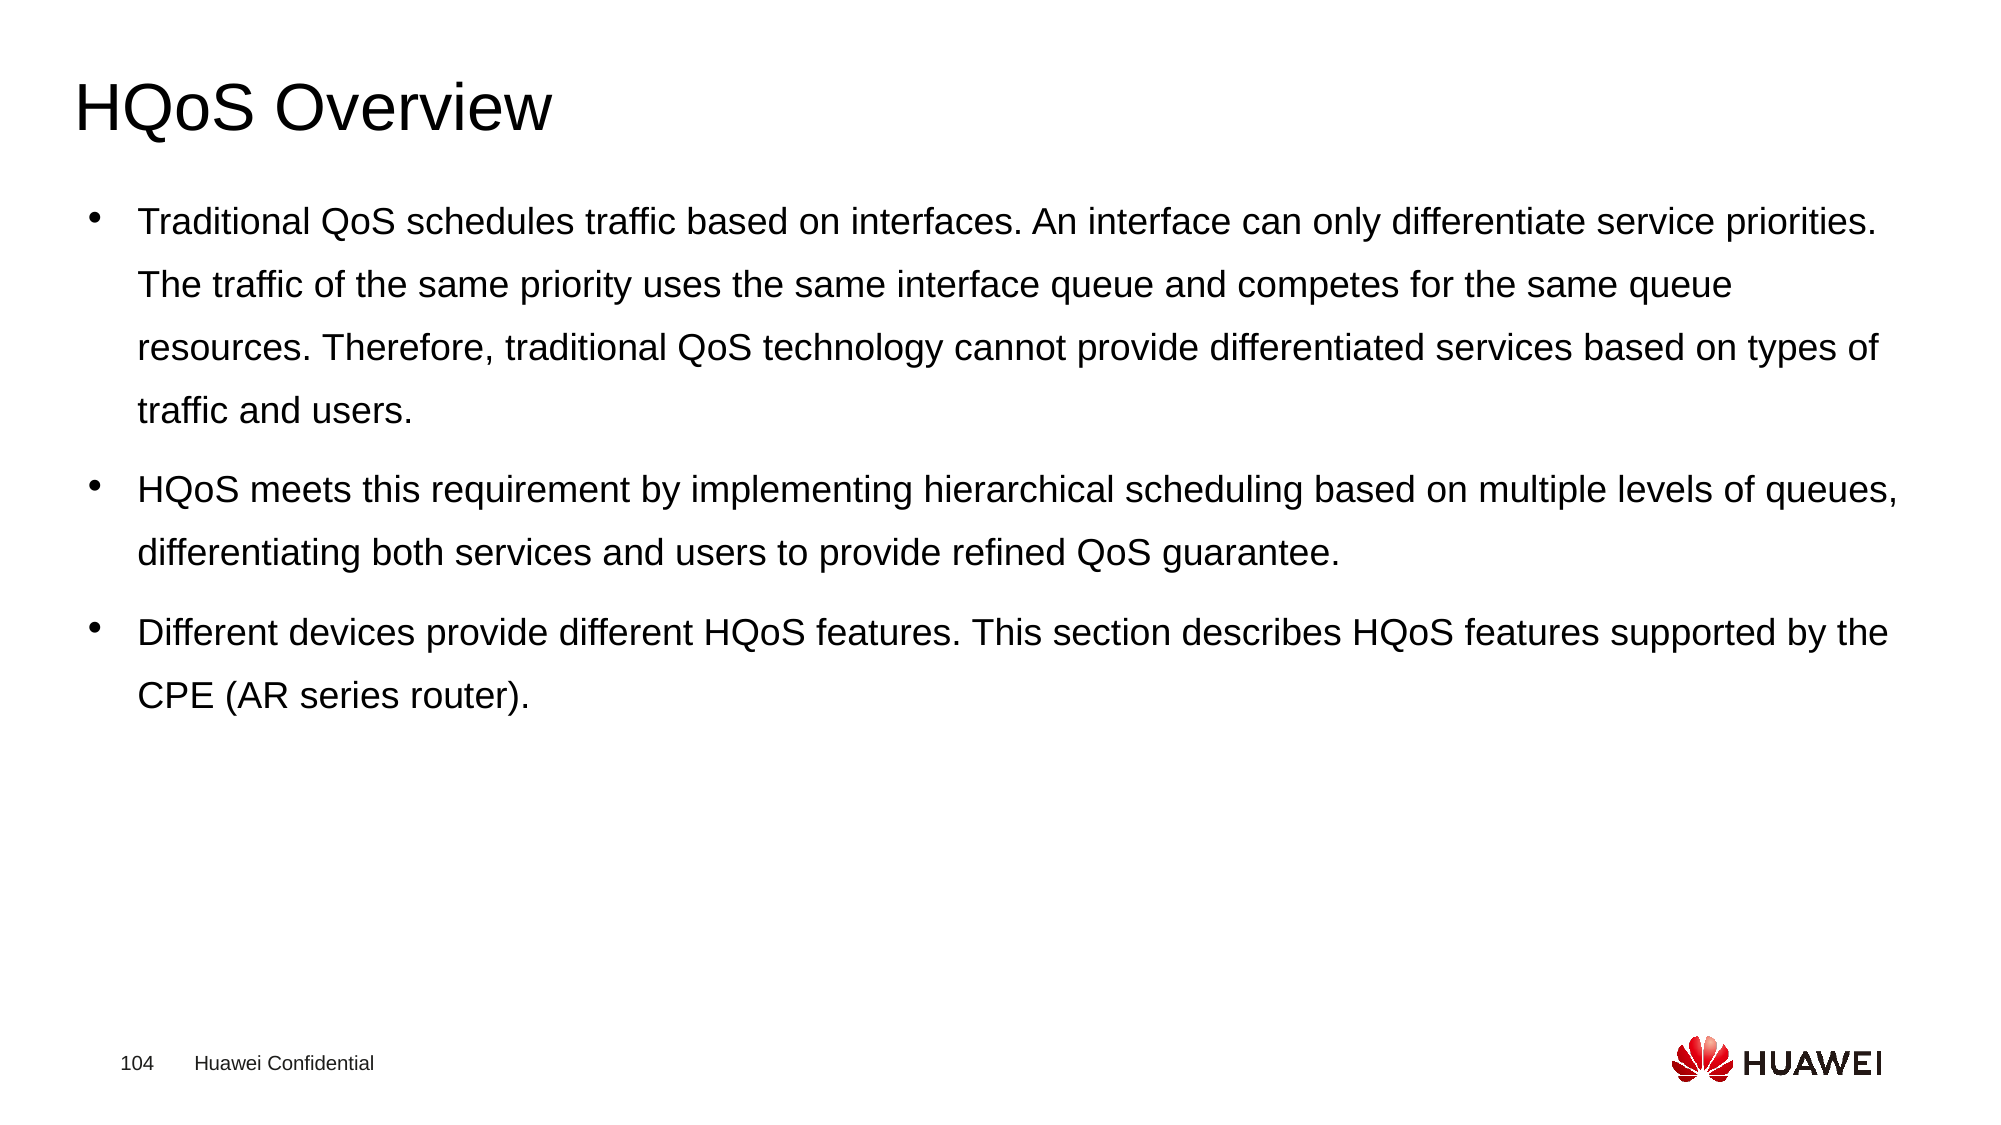

# HQoS Overview
Traditional QoS schedules traffic based on interfaces. An interface can only differentiate service priorities. The traffic of the same priority uses the same interface queue and competes for the same queue resources. Therefore, traditional QoS technology cannot provide differentiated services based on types of traffic and users.
HQoS meets this requirement by implementing hierarchical scheduling based on multiple levels of queues, differentiating both services and users to provide refined QoS guarantee.
Different devices provide different HQoS features. This section describes HQoS features supported by the CPE (AR series router).